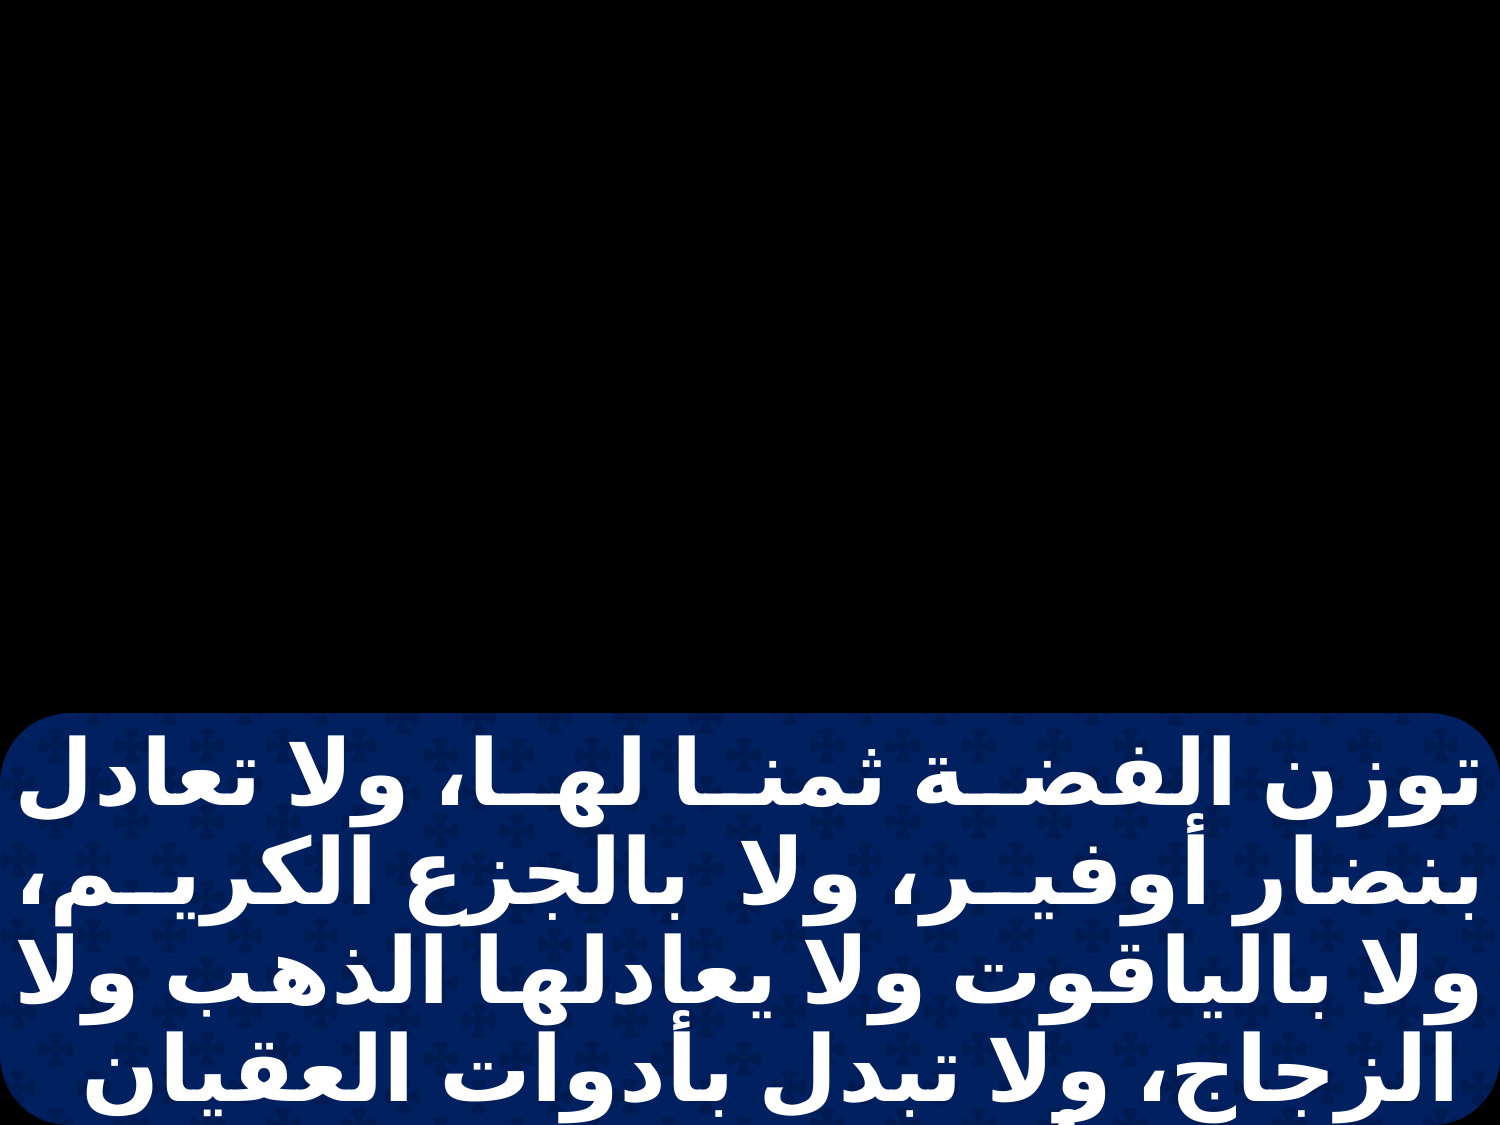

توزن الفضة ثمنا لها، ولا تعادل بنضار أوفير، ولا  بالجزع الكريم، ولا بالياقوت ولا يعادلها الذهب ولا  الزجاج، ولا تبدل بأدوات العقيان المصفى أو الذهب  الإبريز. لا يذكر معها المرجان ولا البلور، وامتلاك